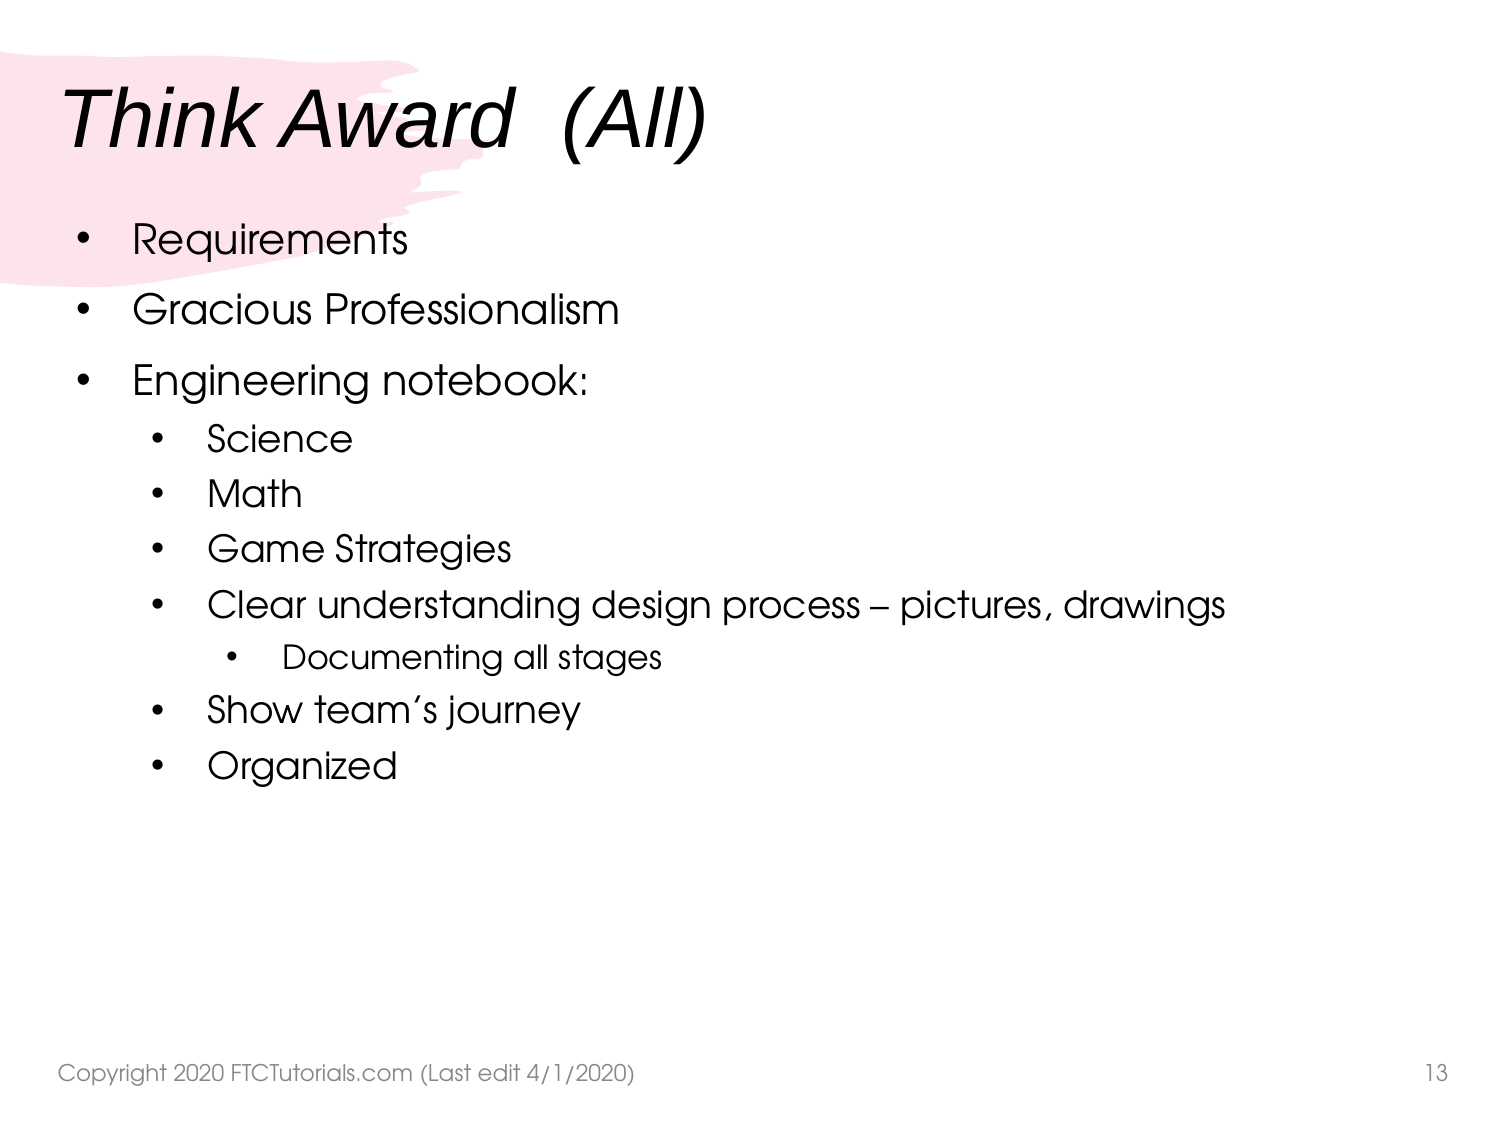

# Think Award  (All)
Requirements
Gracious Professionalism
Engineering notebook:
Science
Math
Game Strategies
Clear understanding design process – pictures, drawings
Documenting all stages
Show team’s journey
Organized

Copyright 2020 FTCTutorials.com (Last edit 4/1/2020)
13